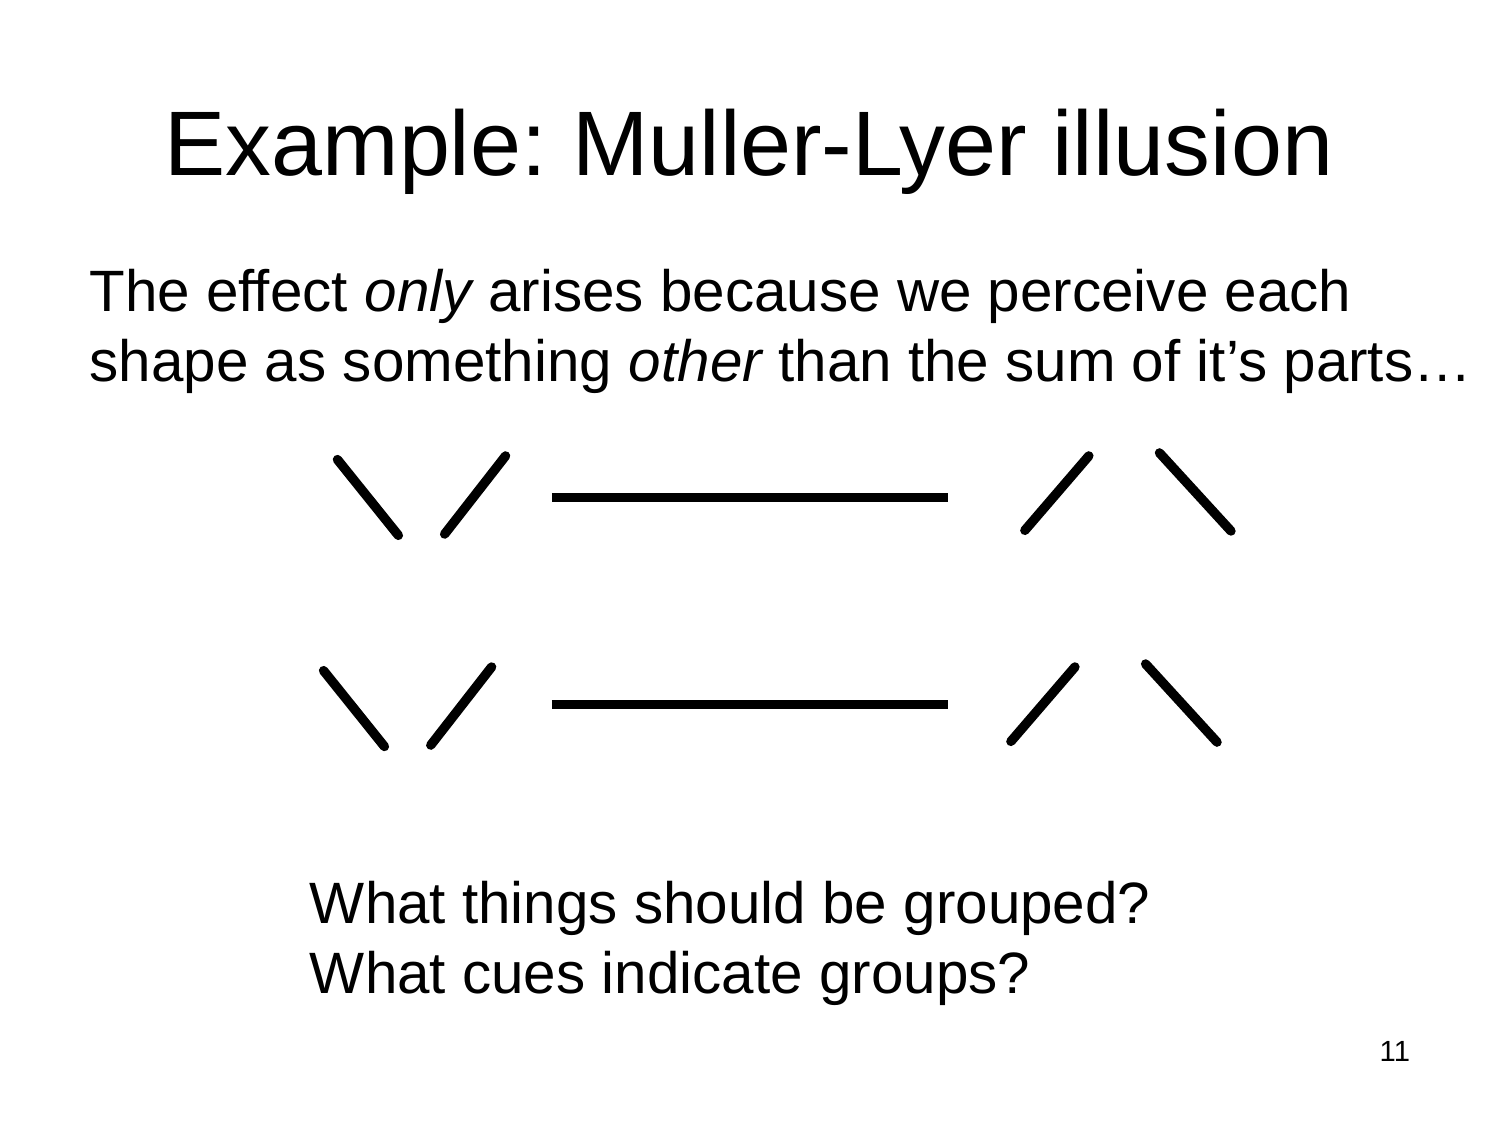

Example: Muller-Lyer illusion
The effect only arises because we perceive each shape as something other than the sum of it’s parts…
What things should be grouped?
What cues indicate groups?
11